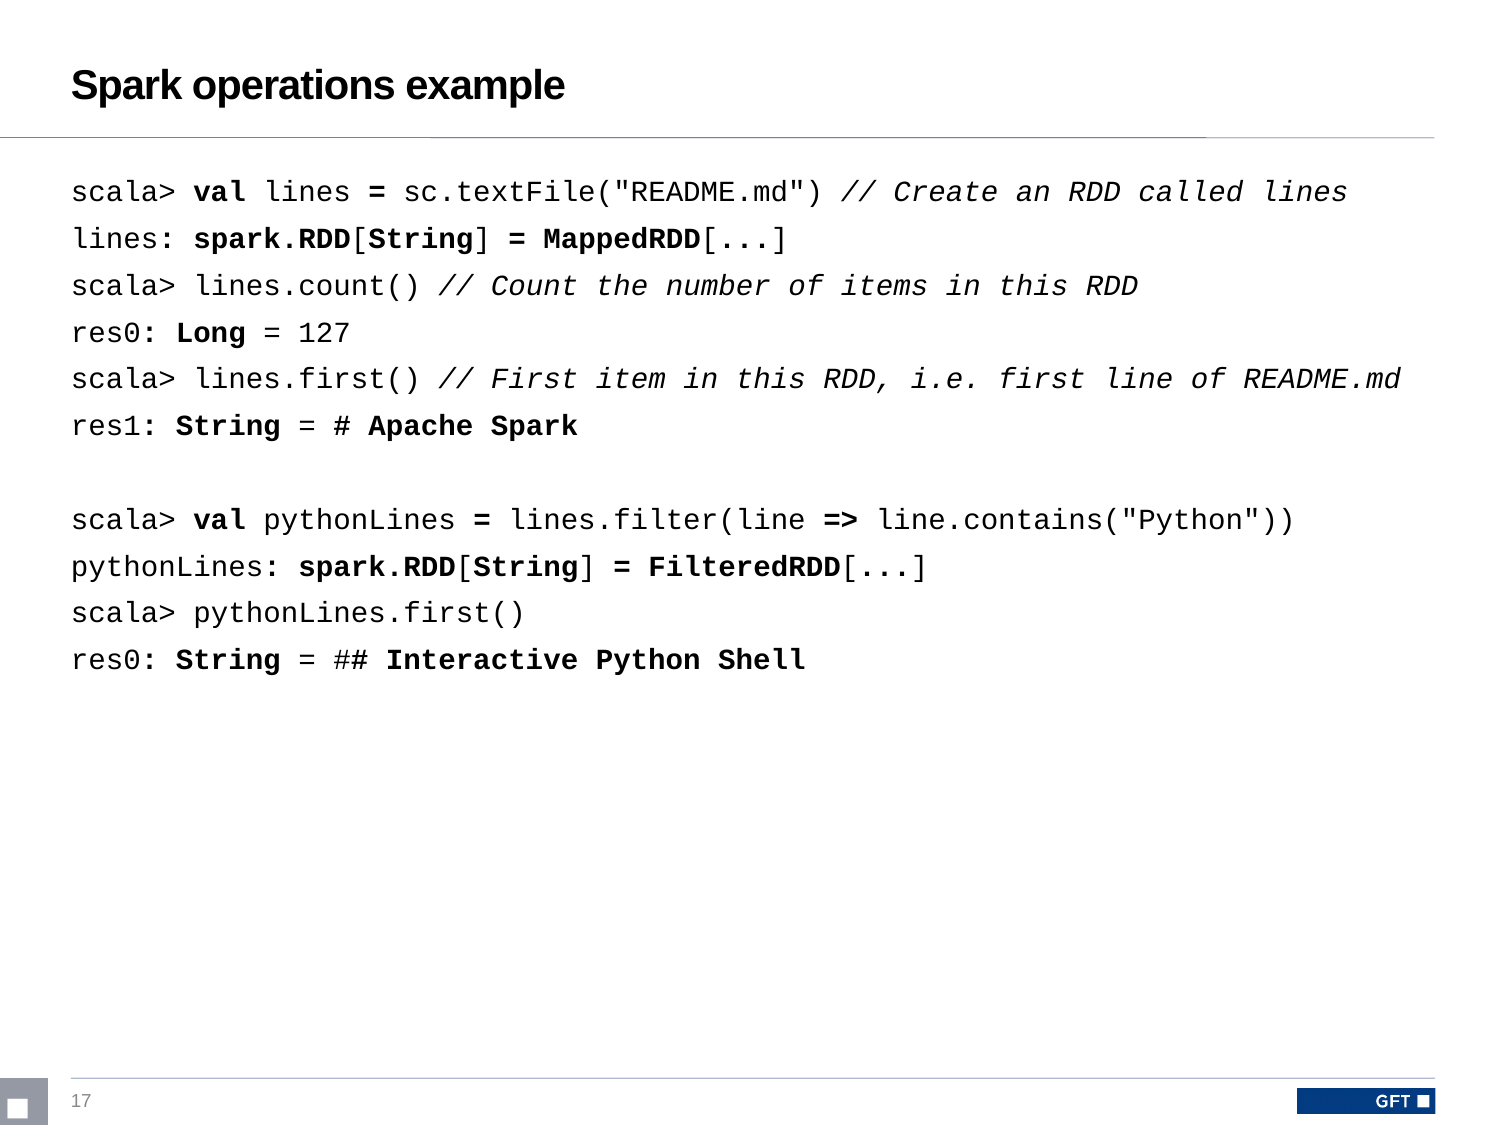

# Spark operations example
scala> val lines = sc.textFile("README.md") // Create an RDD called lines
lines: spark.RDD[String] = MappedRDD[...]
scala> lines.count() // Count the number of items in this RDD
res0: Long = 127
scala> lines.first() // First item in this RDD, i.e. first line of README.md
res1: String = # Apache Spark

scala> val pythonLines = lines.filter(line => line.contains("Python"))
pythonLines: spark.RDD[String] = FilteredRDD[...]
scala> pythonLines.first()
res0: String = ## Interactive Python Shell

17